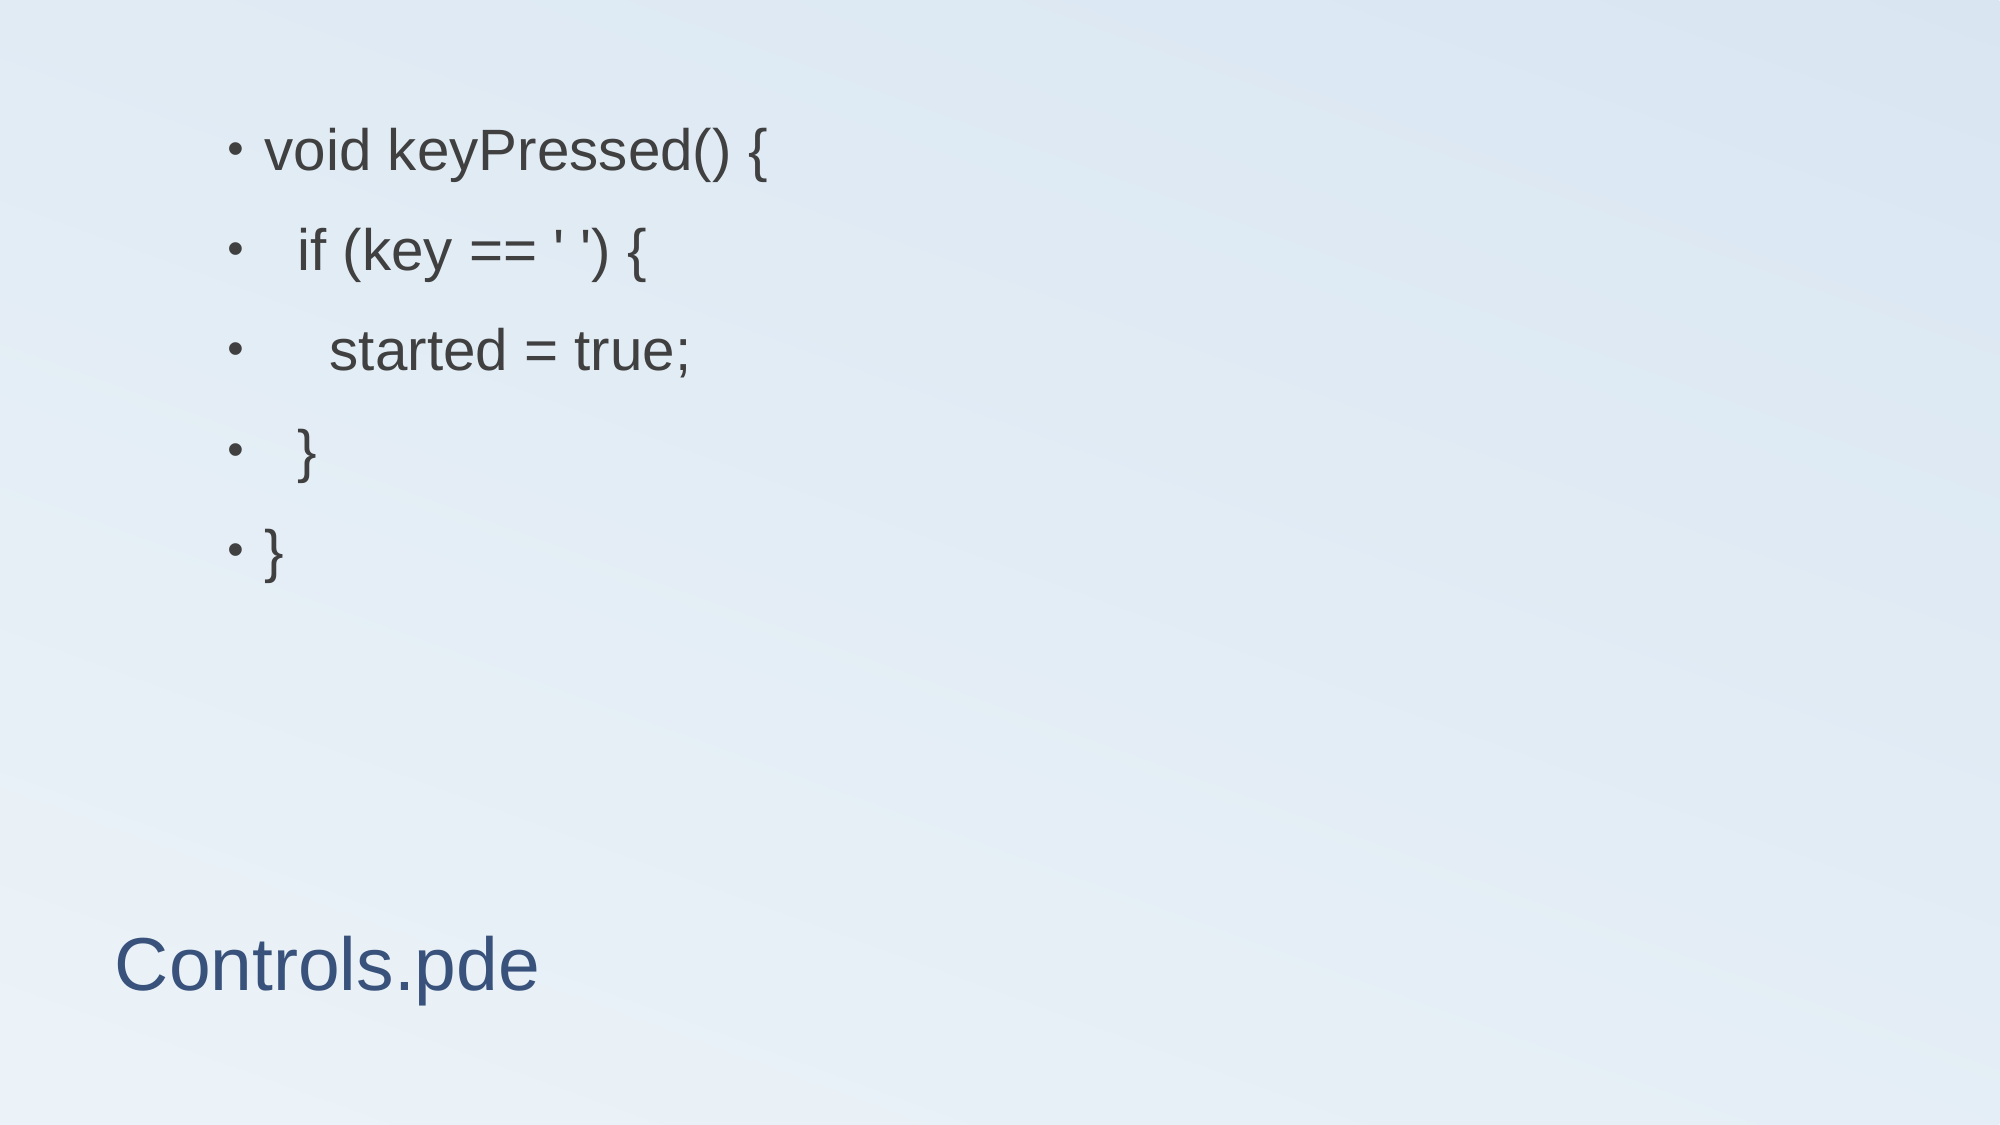

void keyPressed() {
  if (key == ' ') {
    started = true;
  }
}
# Controls.pde